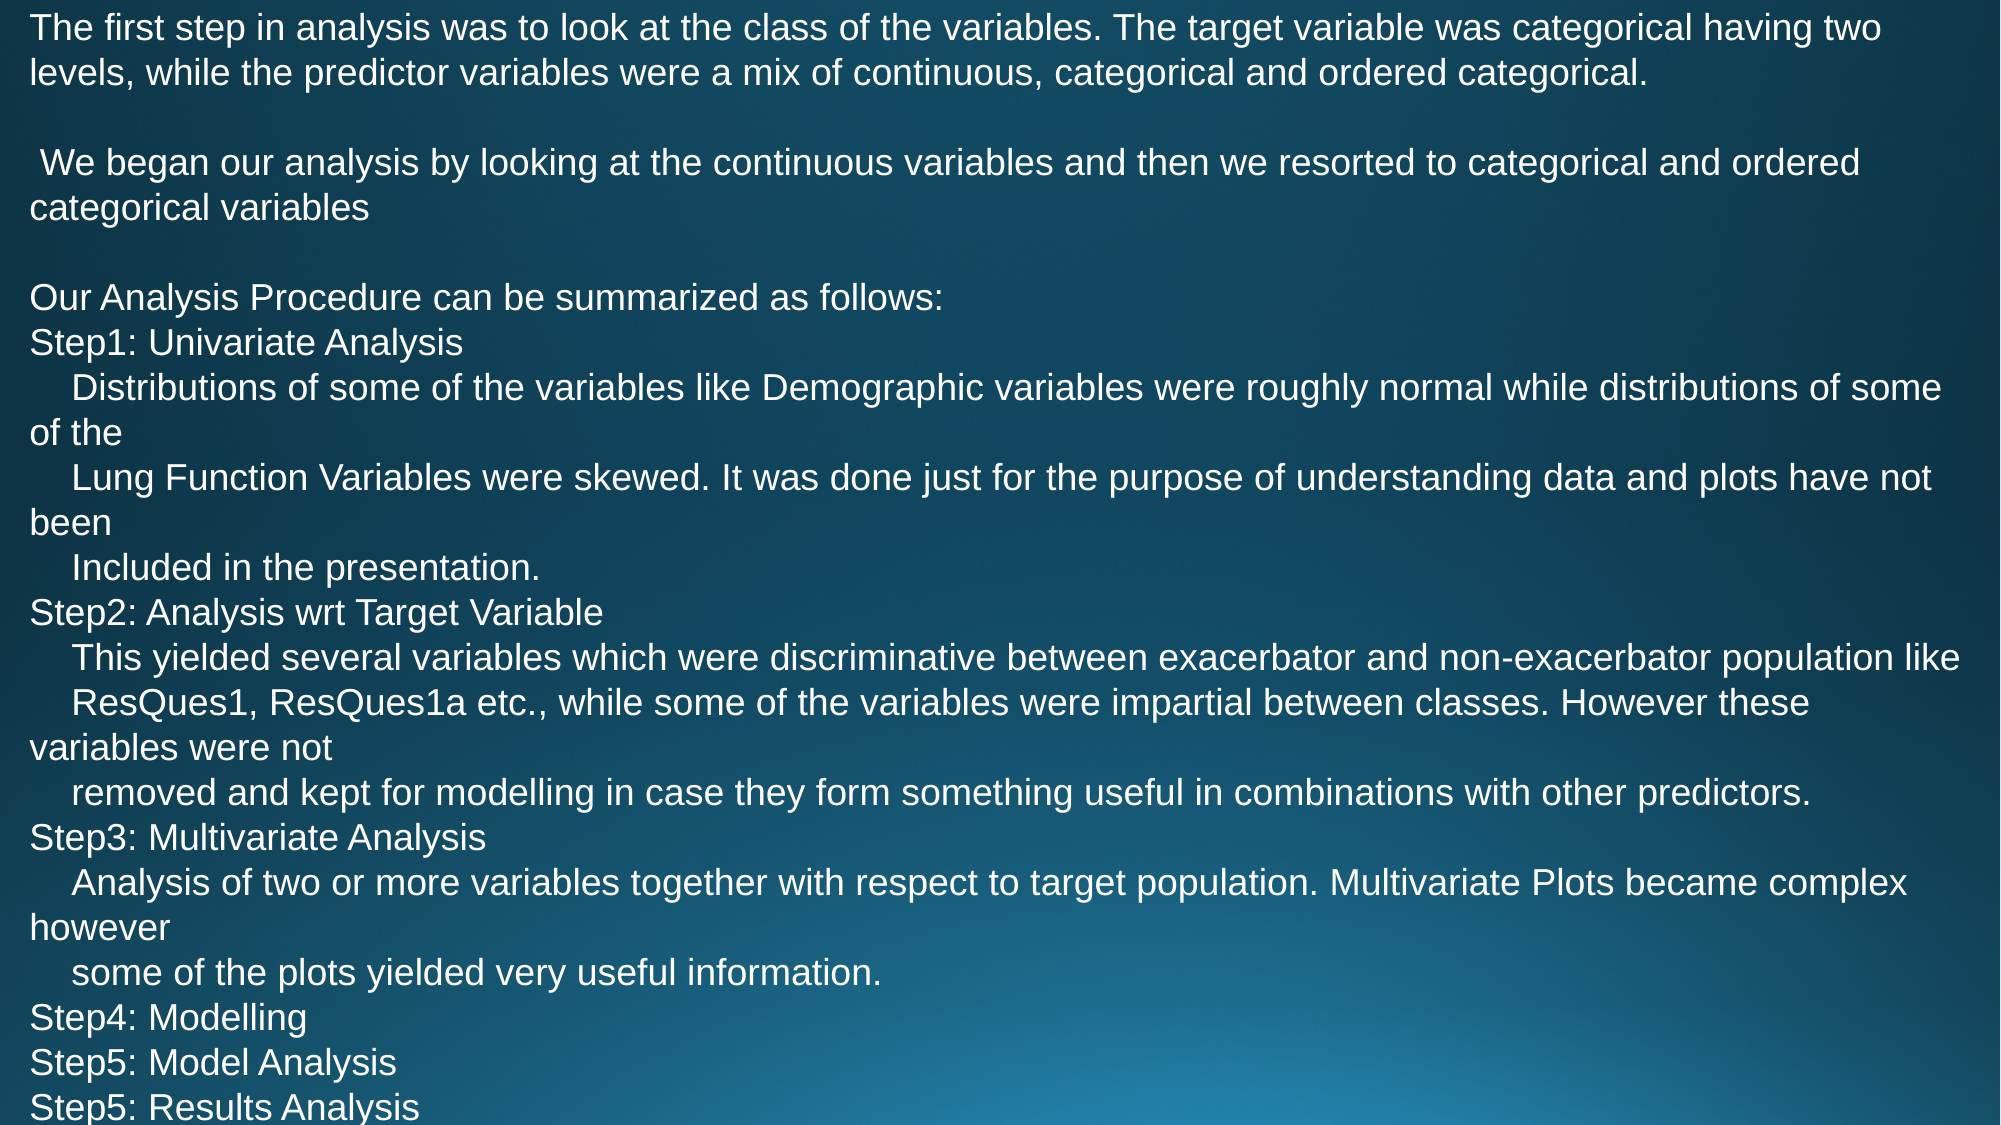

The first step in analysis was to look at the class of the variables. The target variable was categorical having two levels, while the predictor variables were a mix of continuous, categorical and ordered categorical.

 We began our analysis by looking at the continuous variables and then we resorted to categorical and ordered categorical variables

Our Analysis Procedure can be summarized as follows:
Step1: Univariate Analysis
    Distributions of some of the variables like Demographic variables were roughly normal while distributions of some of the
    Lung Function Variables were skewed. It was done just for the purpose of understanding data and plots have not been
    Included in the presentation.
Step2: Analysis wrt Target Variable
    This yielded several variables which were discriminative between exacerbator and non-exacerbator population like
    ResQues1, ResQues1a etc., while some of the variables were impartial between classes. However these variables were not
    removed and kept for modelling in case they form something useful in combinations with other predictors.
Step3: Multivariate Analysis
    Analysis of two or more variables together with respect to target population. Multivariate Plots became complex however
    some of the plots yielded very useful information.
Step4: Modelling
Step5: Model Analysis
Step5: Results Analysis
Step6: Misclassification Reasons Analysis

All the Visualizations are summarized in subsequent slides.